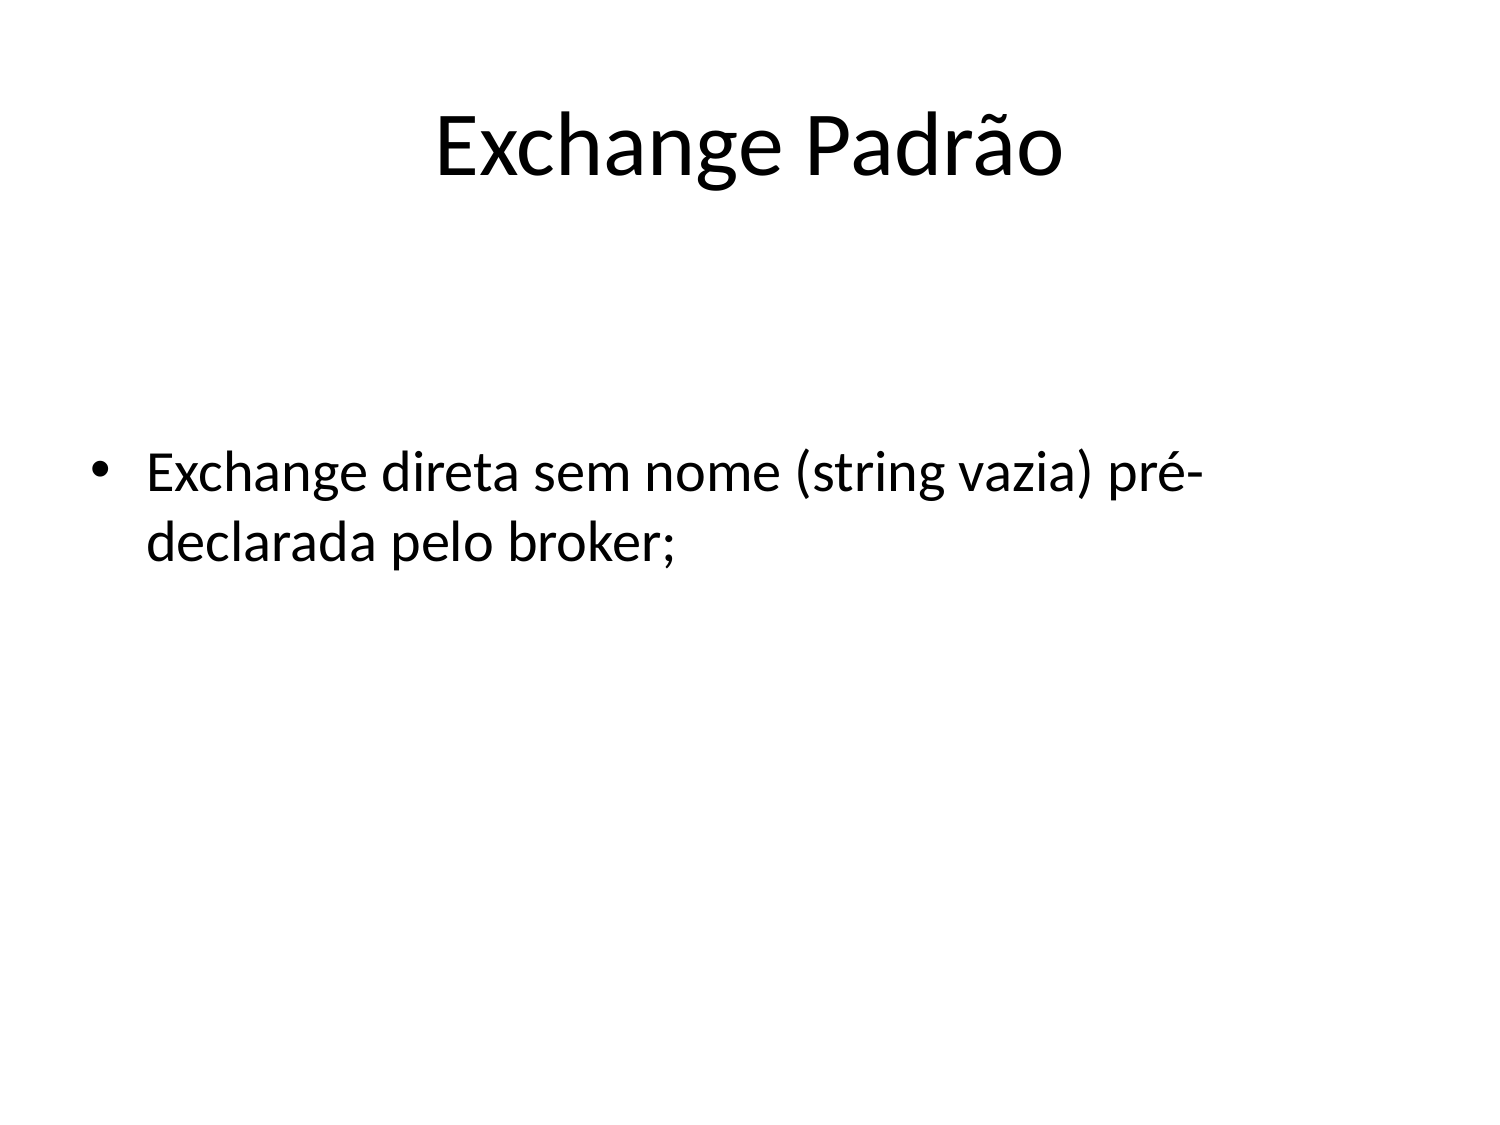

# Exchange Padrão

Exchange direta sem nome (string vazia) pré-declarada pelo broker;